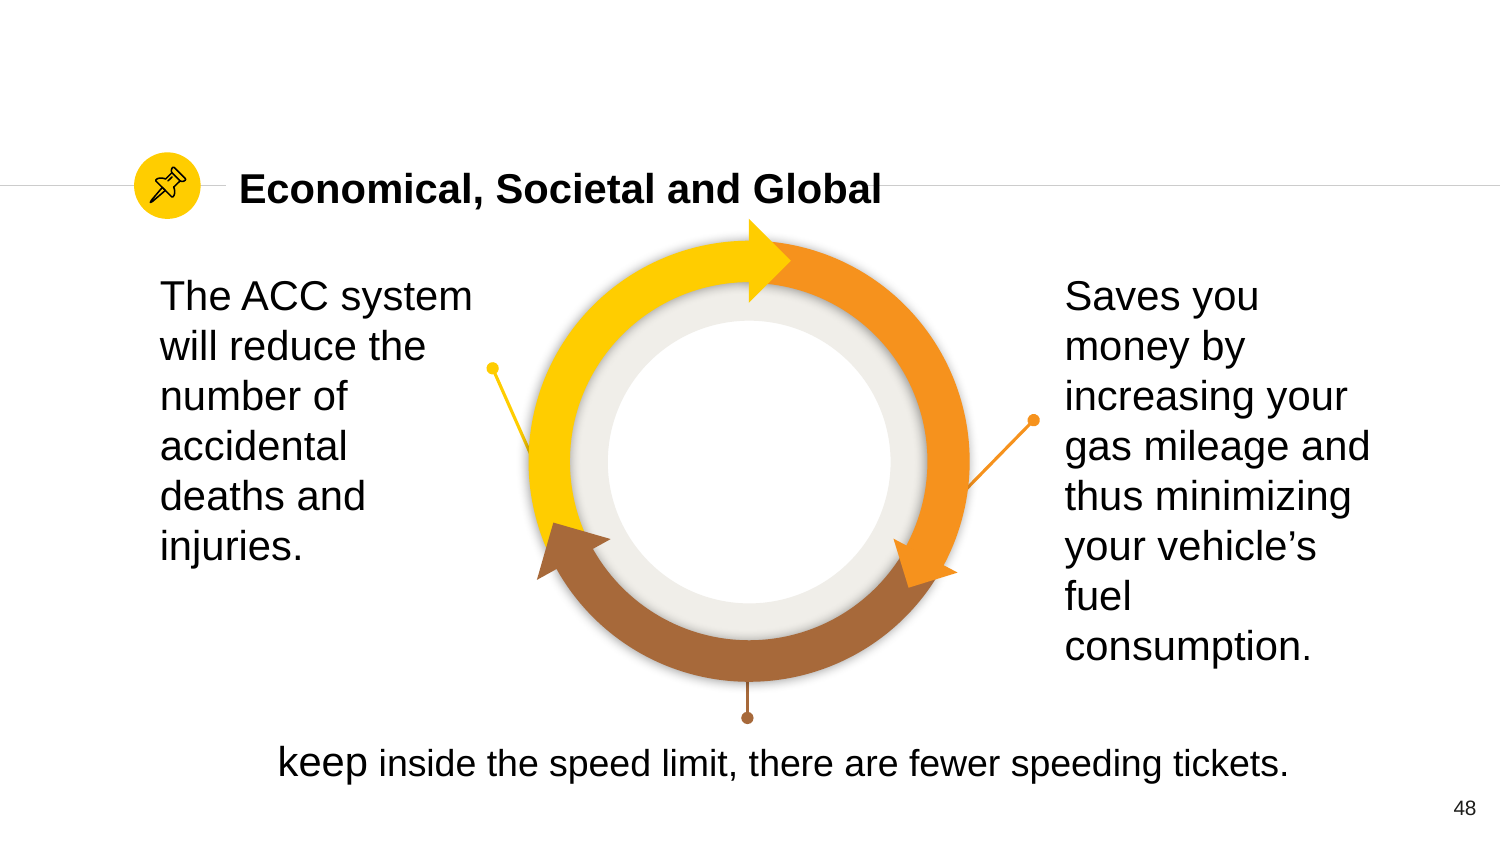

# Economical, Societal and Global

Saves you money by increasing your gas mileage and thus minimizing your vehicle’s fuel consumption.
The ACC system will reduce the number of accidental deaths and injuries.

keep inside the speed limit, there are fewer speeding tickets.
48